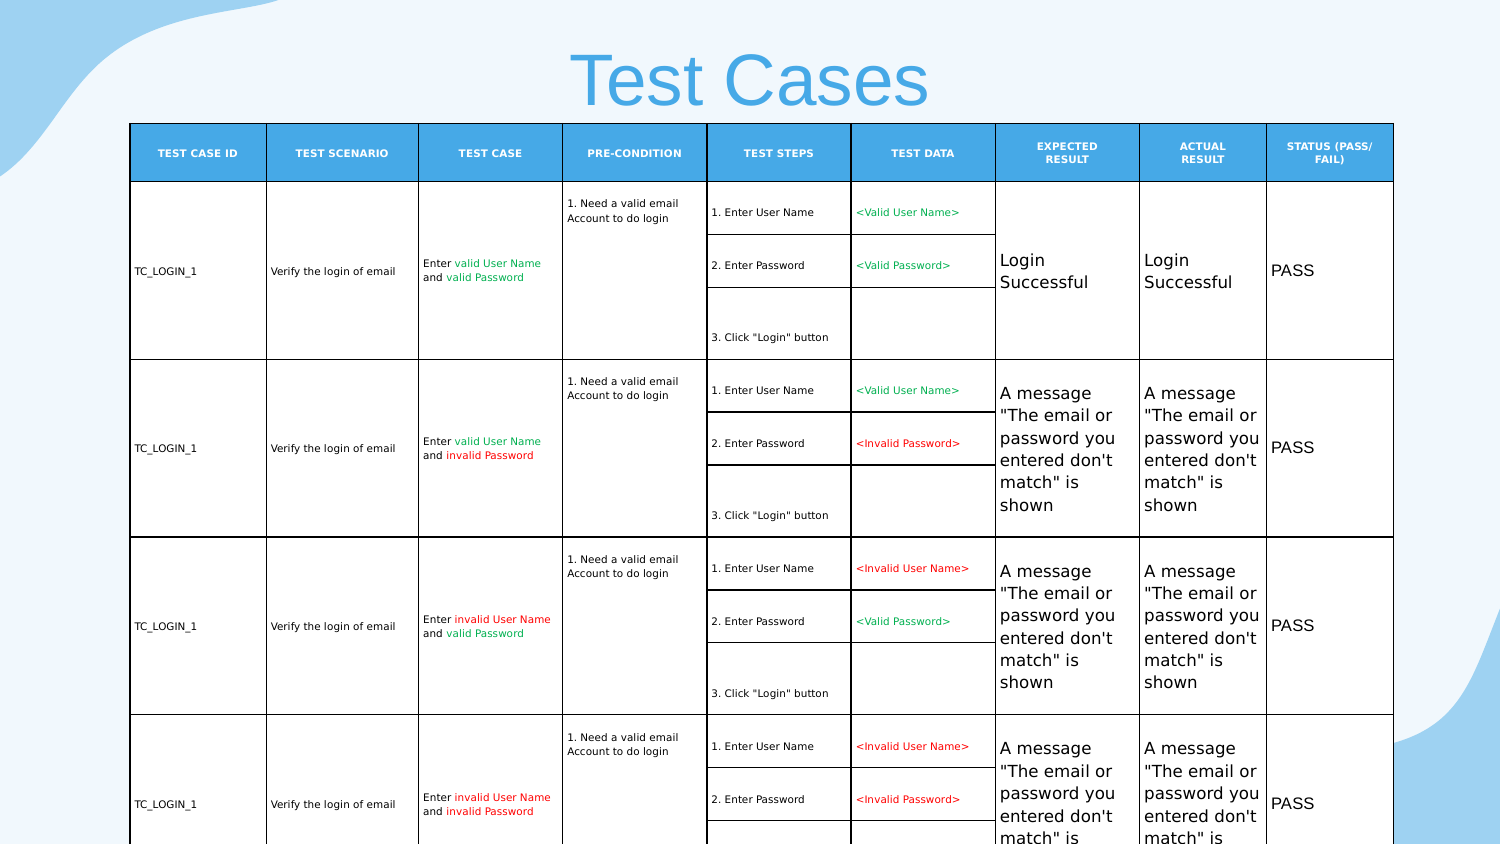

# Test Cases
| TEST CASE ID | TEST SCENARIO | TEST CASE | PRE-CONDITION | TEST STEPS | TEST DATA | EXPECTED RESULT | ACTUAL RESULT | STATUS (PASS/ FAIL) |
| --- | --- | --- | --- | --- | --- | --- | --- | --- |
| TC\_LOGIN\_1 | Verify the login of email | Enter valid User Name and valid Password | 1. Need a valid email Account to do login | 1. Enter User Name | <Valid User Name> | Login Successful | Login Successful | PASS |
|  |  |  |  | 2. Enter Password | <Valid Password> |  |  |  |
|  |  |  |  | 3. Click "Login" button |  |  |  |  |
| TC\_LOGIN\_1 | Verify the login of email | Enter valid User Name and invalid Password | 1. Need a valid email Account to do login | 1. Enter User Name | <Valid User Name> | A message "The email or password you entered don't match" is shown | A message "The email or password you entered don't match" is shown | PASS |
|  |  |  |  | 2. Enter Password | <Invalid Password> |  |  |  |
|  |  |  |  | 3. Click "Login" button |  |  |  |  |
| TC\_LOGIN\_1 | Verify the login of email | Enter invalid User Name and valid Password | 1. Need a valid email Account to do login | 1. Enter User Name | <Invalid User Name> | A message "The email or password you entered don't match" is shown | A message "The email or password you entered don't match" is shown | PASS |
|  |  |  |  | 2. Enter Password | <Valid Password> |  |  |  |
|  |  |  |  | 3. Click "Login" button |  |  |  |  |
| TC\_LOGIN\_1 | Verify the login of email | Enter invalid User Name and invalid Password | 1. Need a valid email Account to do login | 1. Enter User Name | <Invalid User Name> | A message "The email or password you entered don't match" is shown | A message "The email or password you entered don't match" is shown | PASS |
|  |  |  |  | 2. Enter Password | <Invalid Password> |  |  |  |
|  |  |  |  | 3. Click "Login" button |  |  |  |  |